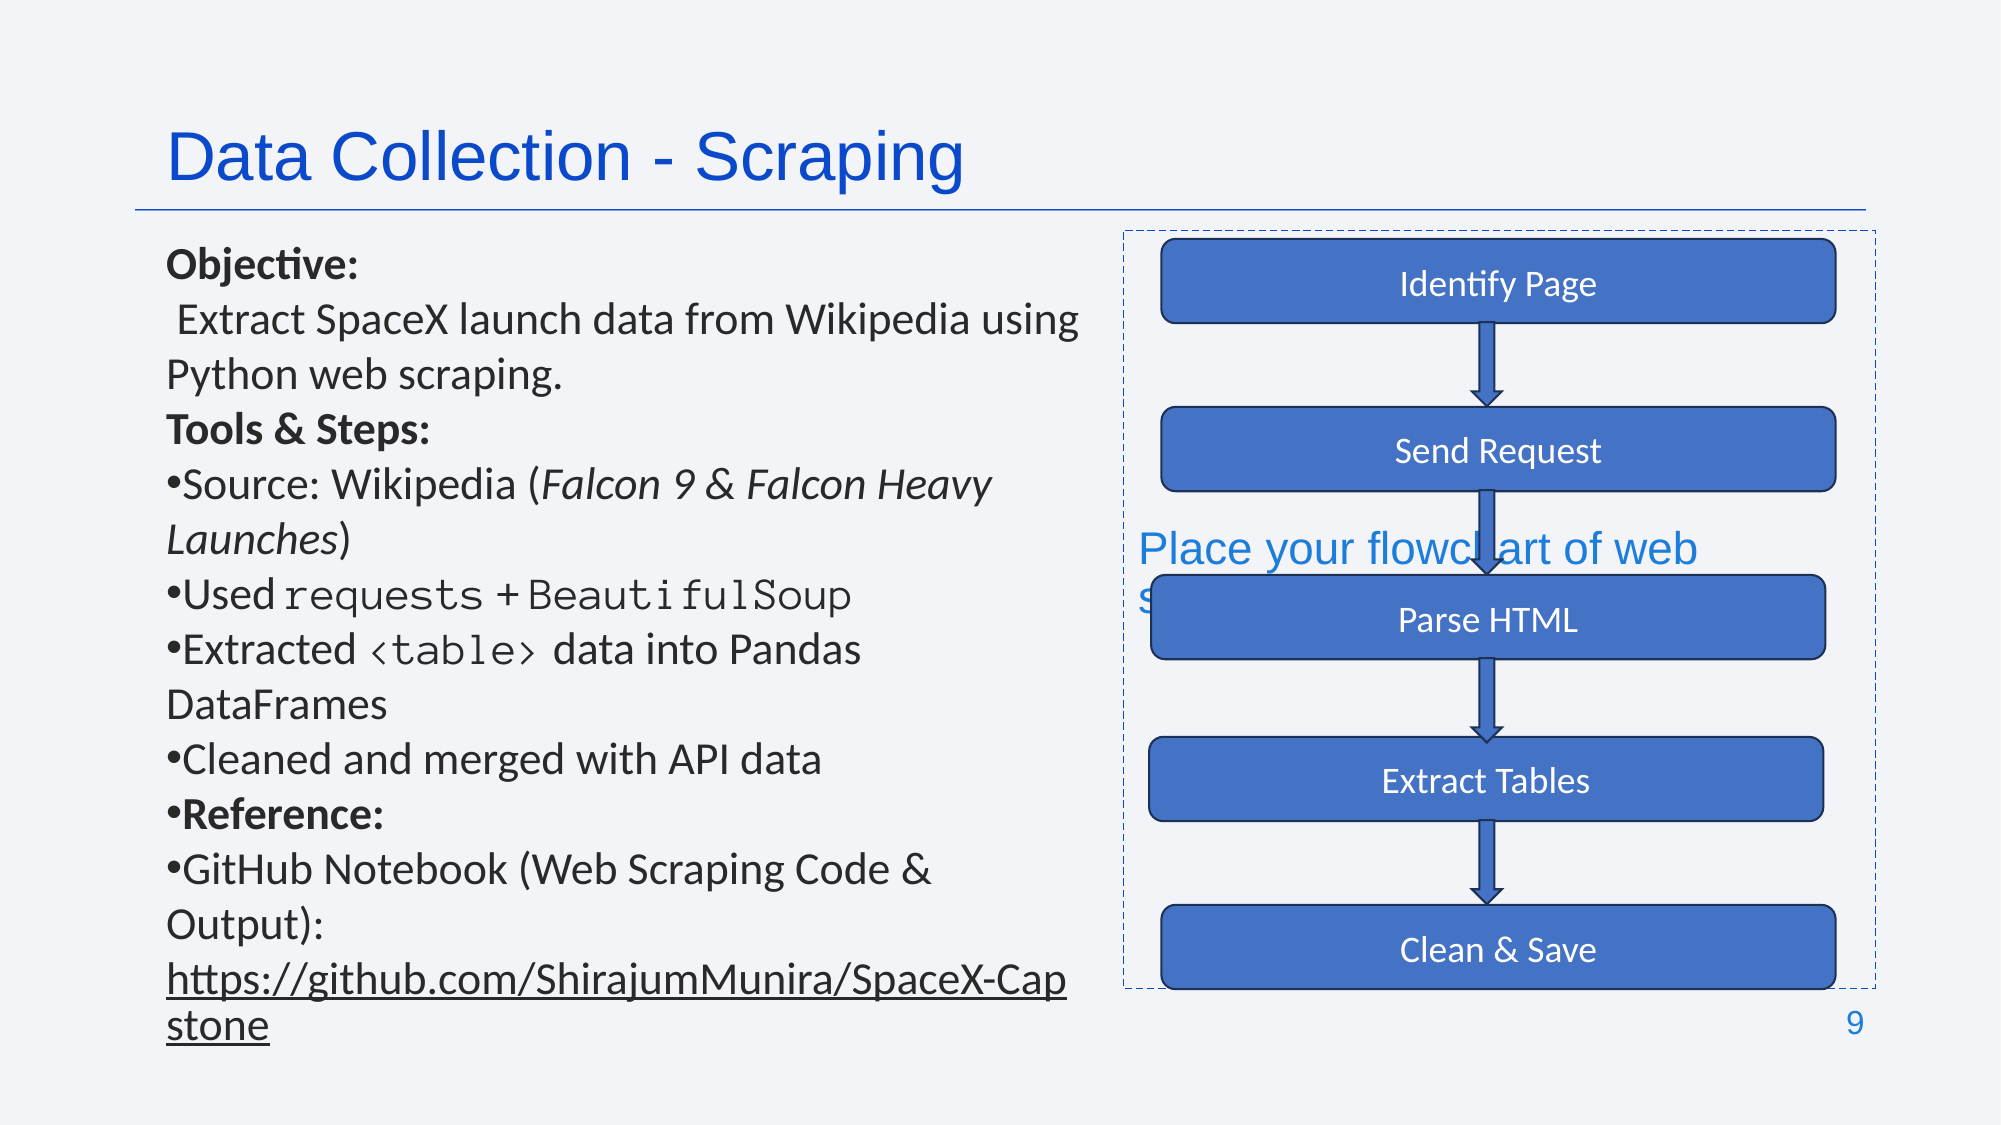

Data Collection - Scraping
Objective:
 Extract SpaceX launch data from Wikipedia using Python web scraping.
Tools & Steps:
Source: Wikipedia (Falcon 9 & Falcon Heavy Launches)
Used requests + BeautifulSoup
Extracted <table> data into Pandas DataFrames
Cleaned and merged with API data
Reference:
GitHub Notebook (Web Scraping Code & Output): https://github.com/ShirajumMunira/SpaceX-Capstone

Place your flowchart of web scraping here
Identify Page

Send Request

Parse HTML

Extract Tables

Clean & Save
9